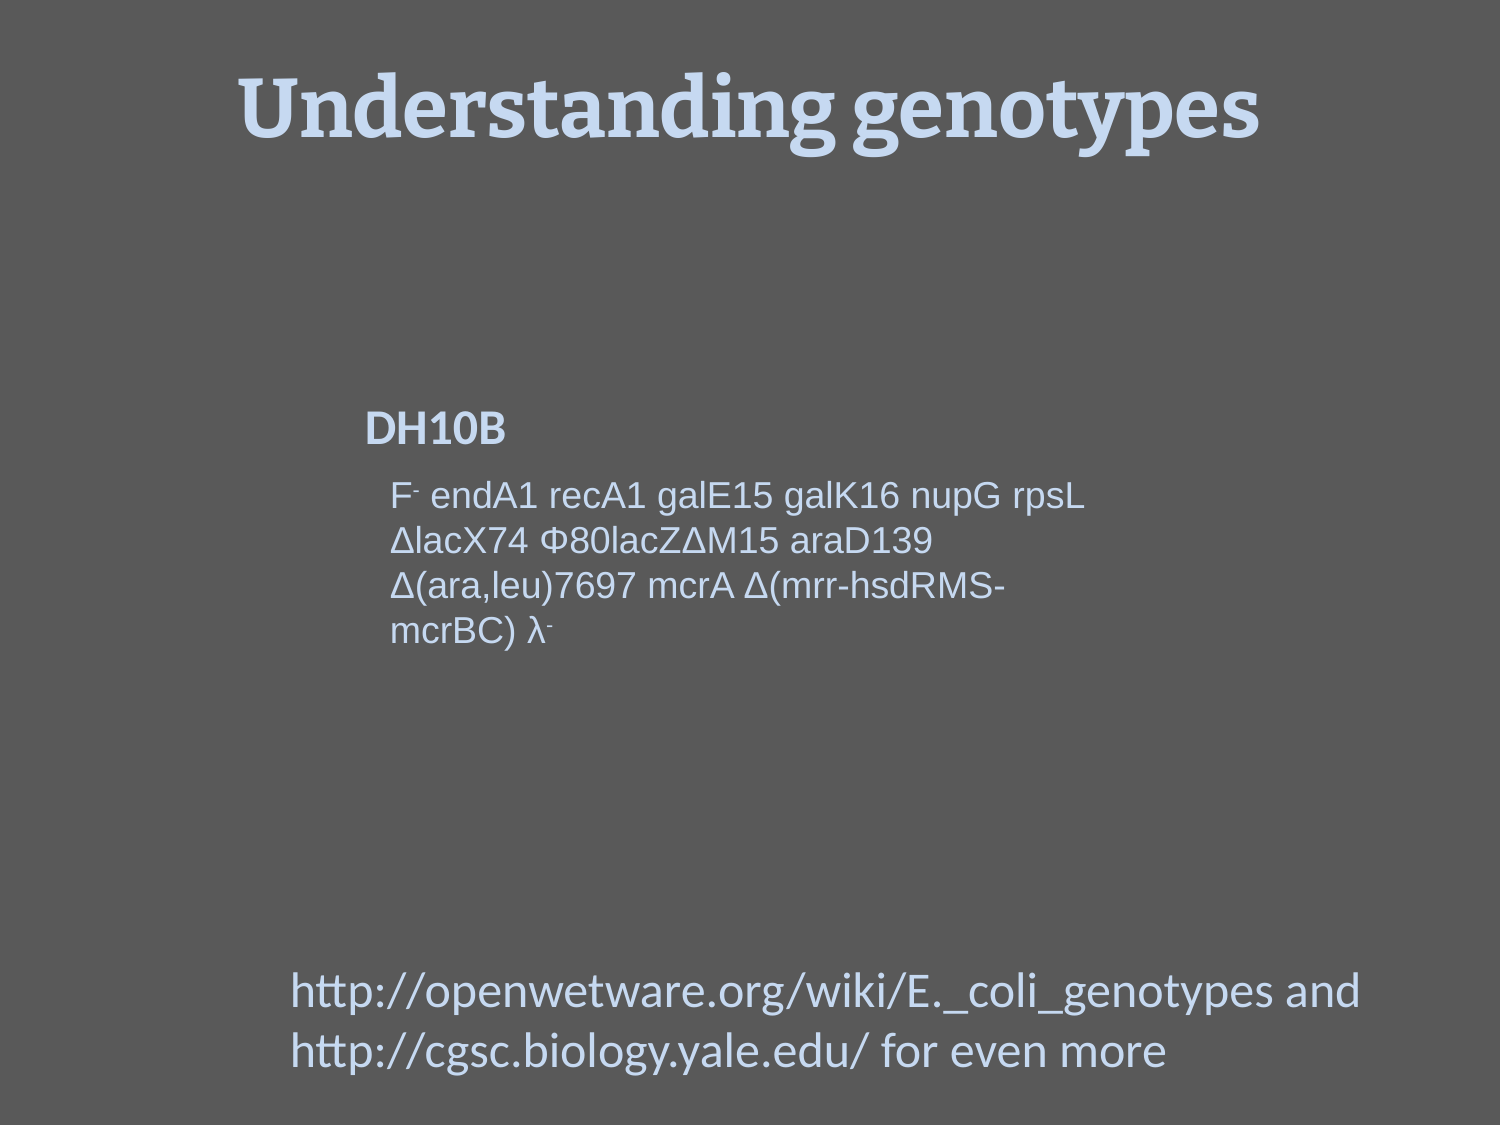

Understanding genotypes
DH10B
F- endA1 recA1 galE15 galK16 nupG rpsL ΔlacX74 Φ80lacZΔM15 araD139 Δ(ara,leu)7697 mcrA Δ(mrr-hsdRMS-mcrBC) λ-
http://openwetware.org/wiki/E._coli_genotypes and
http://cgsc.biology.yale.edu/ for even more